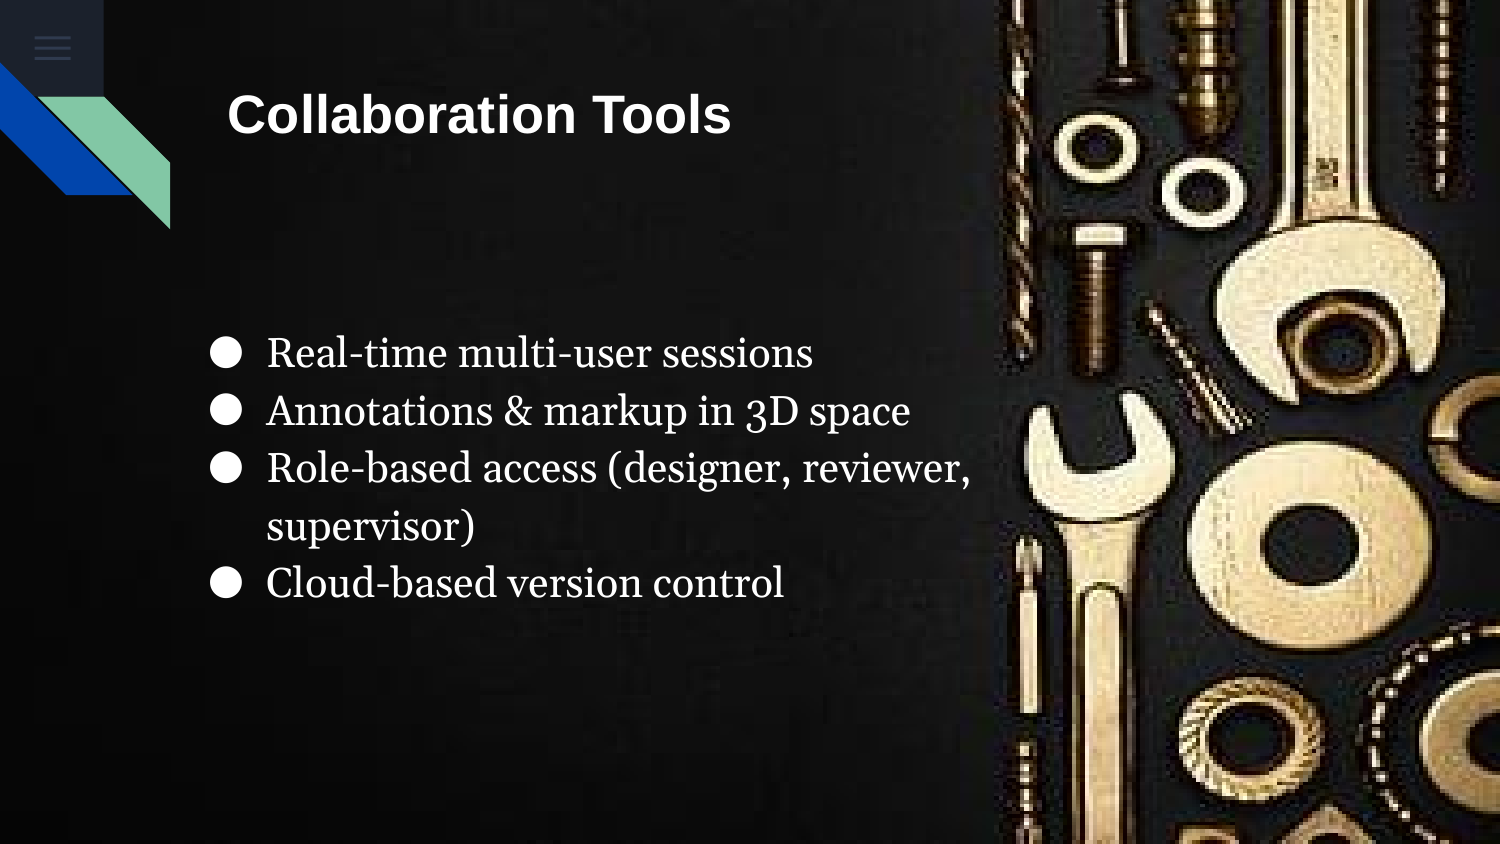

# Collaboration Tools

Real-time multi-user sessions
Annotations & markup in 3D space
Role-based access (designer, reviewer, supervisor)
Cloud-based version control